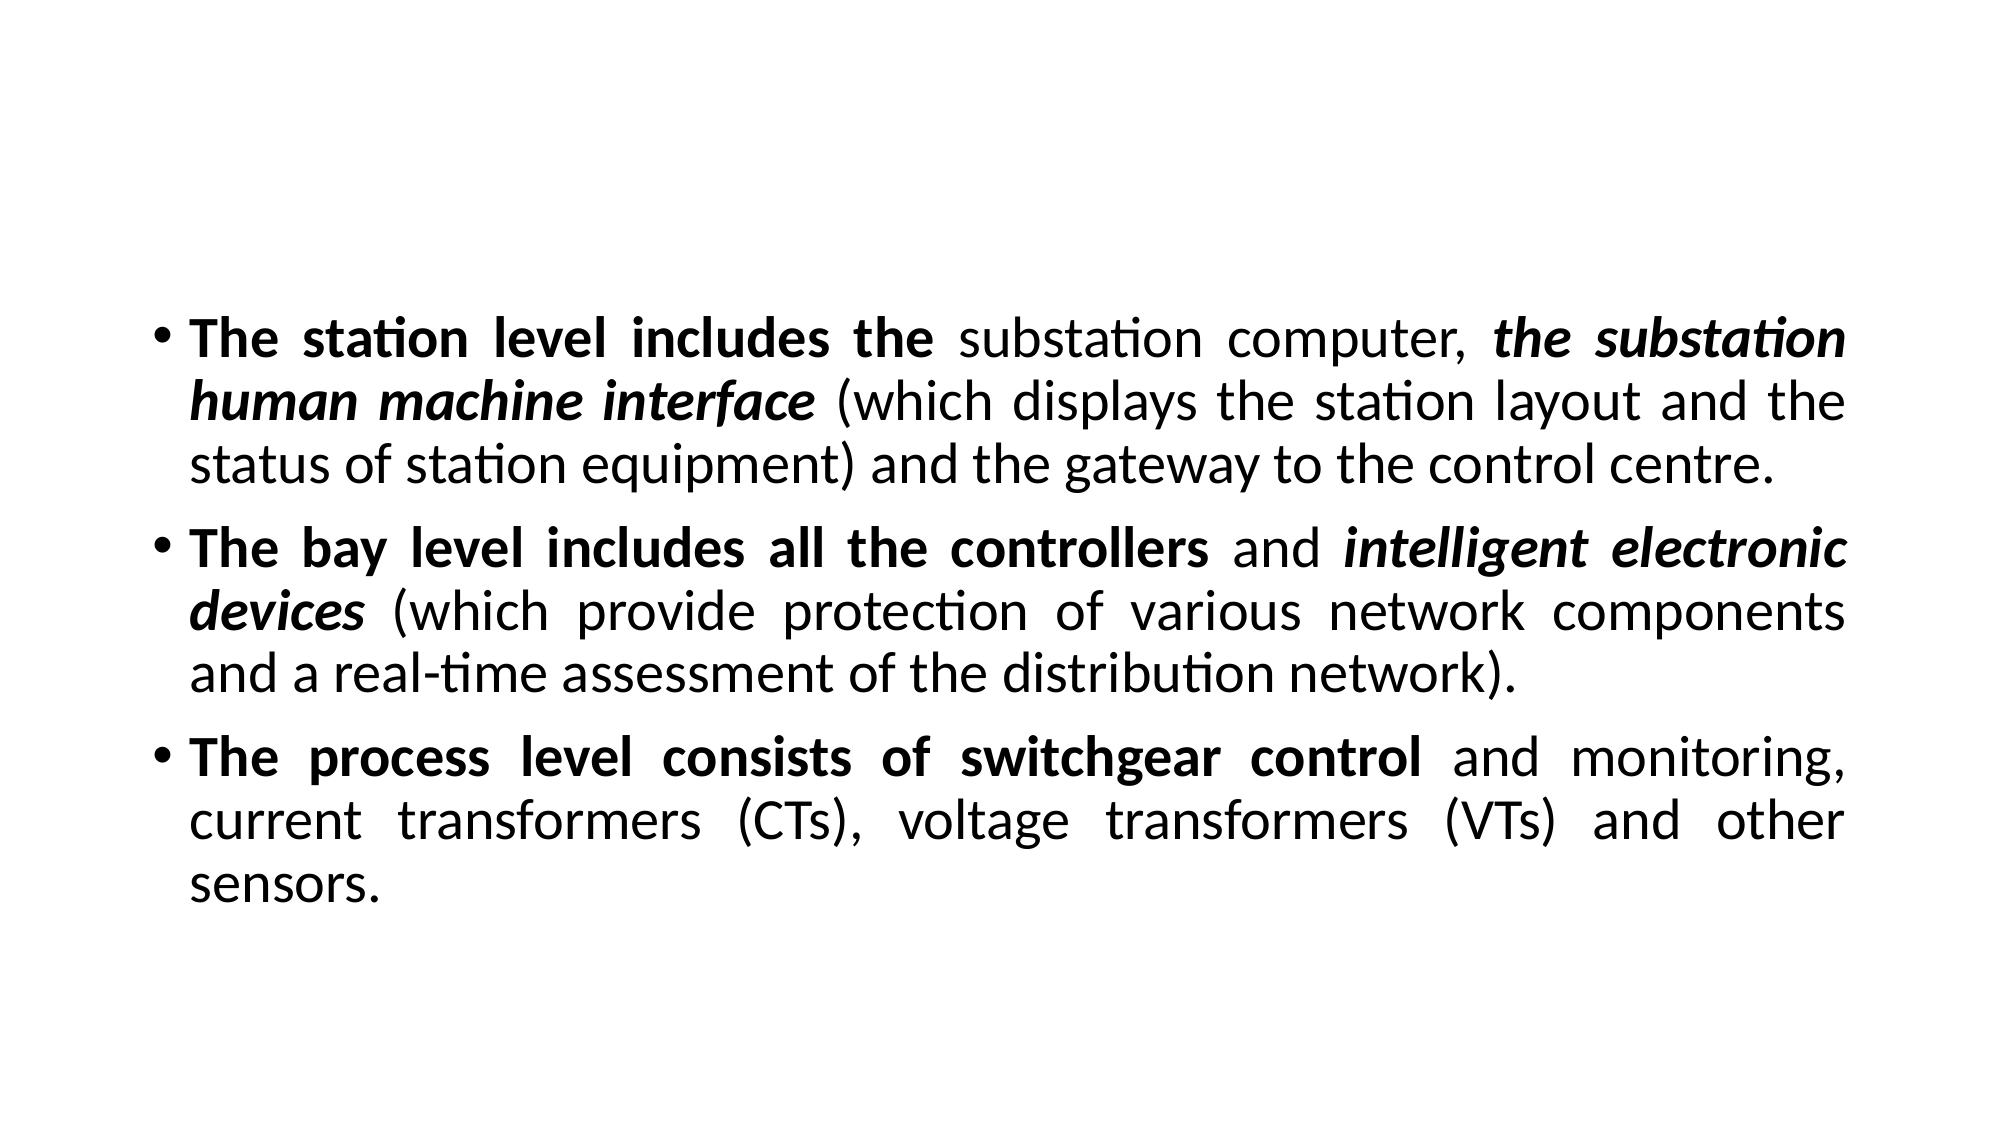

#
The station level includes the substation computer, the substation human machine interface (which displays the station layout and the status of station equipment) and the gateway to the control centre.
The bay level includes all the controllers and intelligent electronic devices (which provide protection of various network components and a real-time assessment of the distribution network).
The process level consists of switchgear control and monitoring, current transformers (CTs), voltage transformers (VTs) and other sensors.